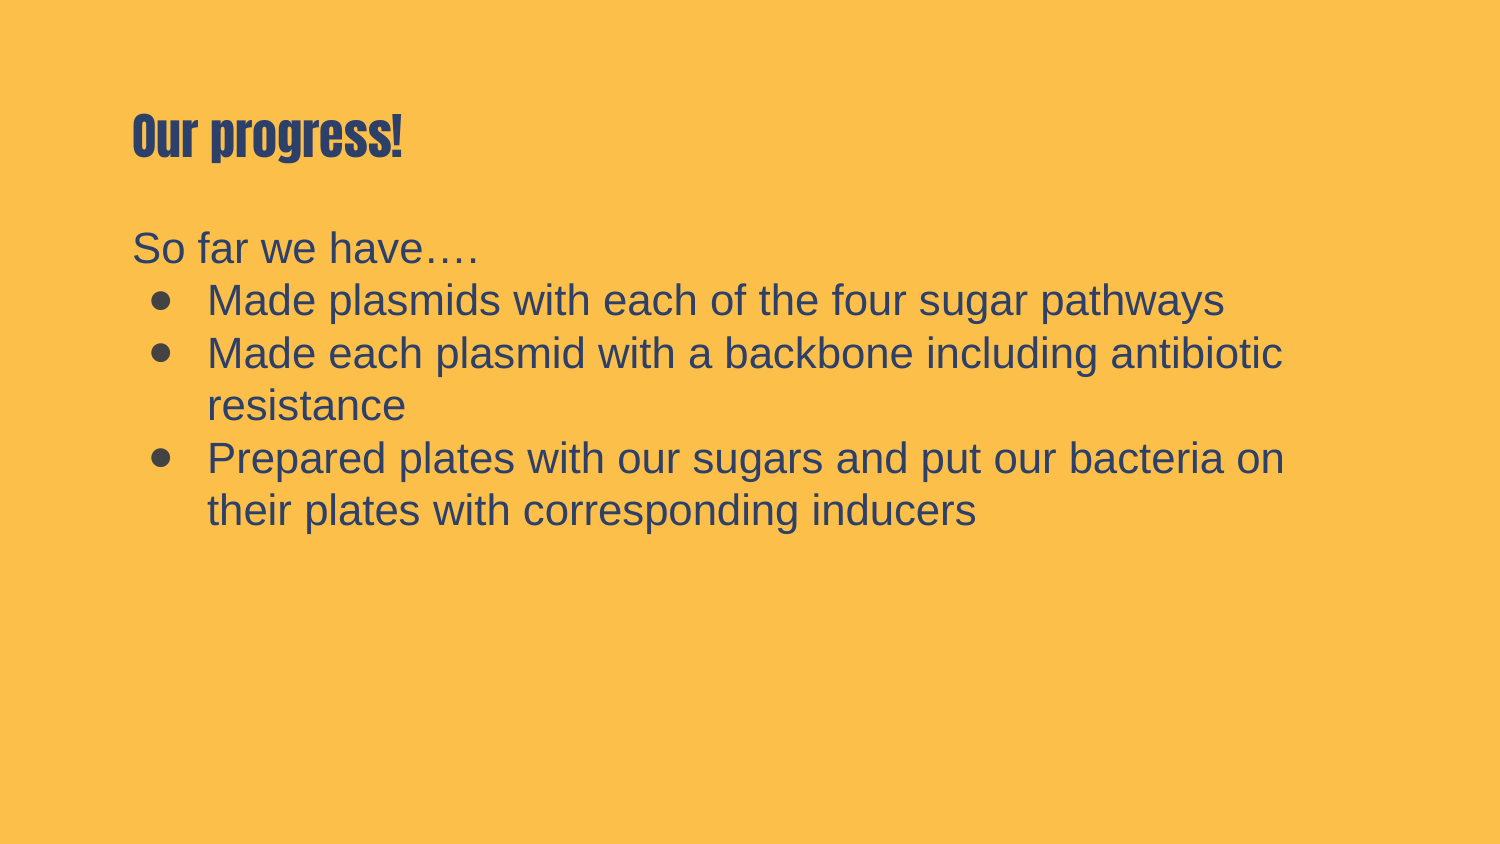

# Our progress!
So far we have….
Made plasmids with each of the four sugar pathways
Made each plasmid with a backbone including antibiotic resistance
Prepared plates with our sugars and put our bacteria on their plates with corresponding inducers